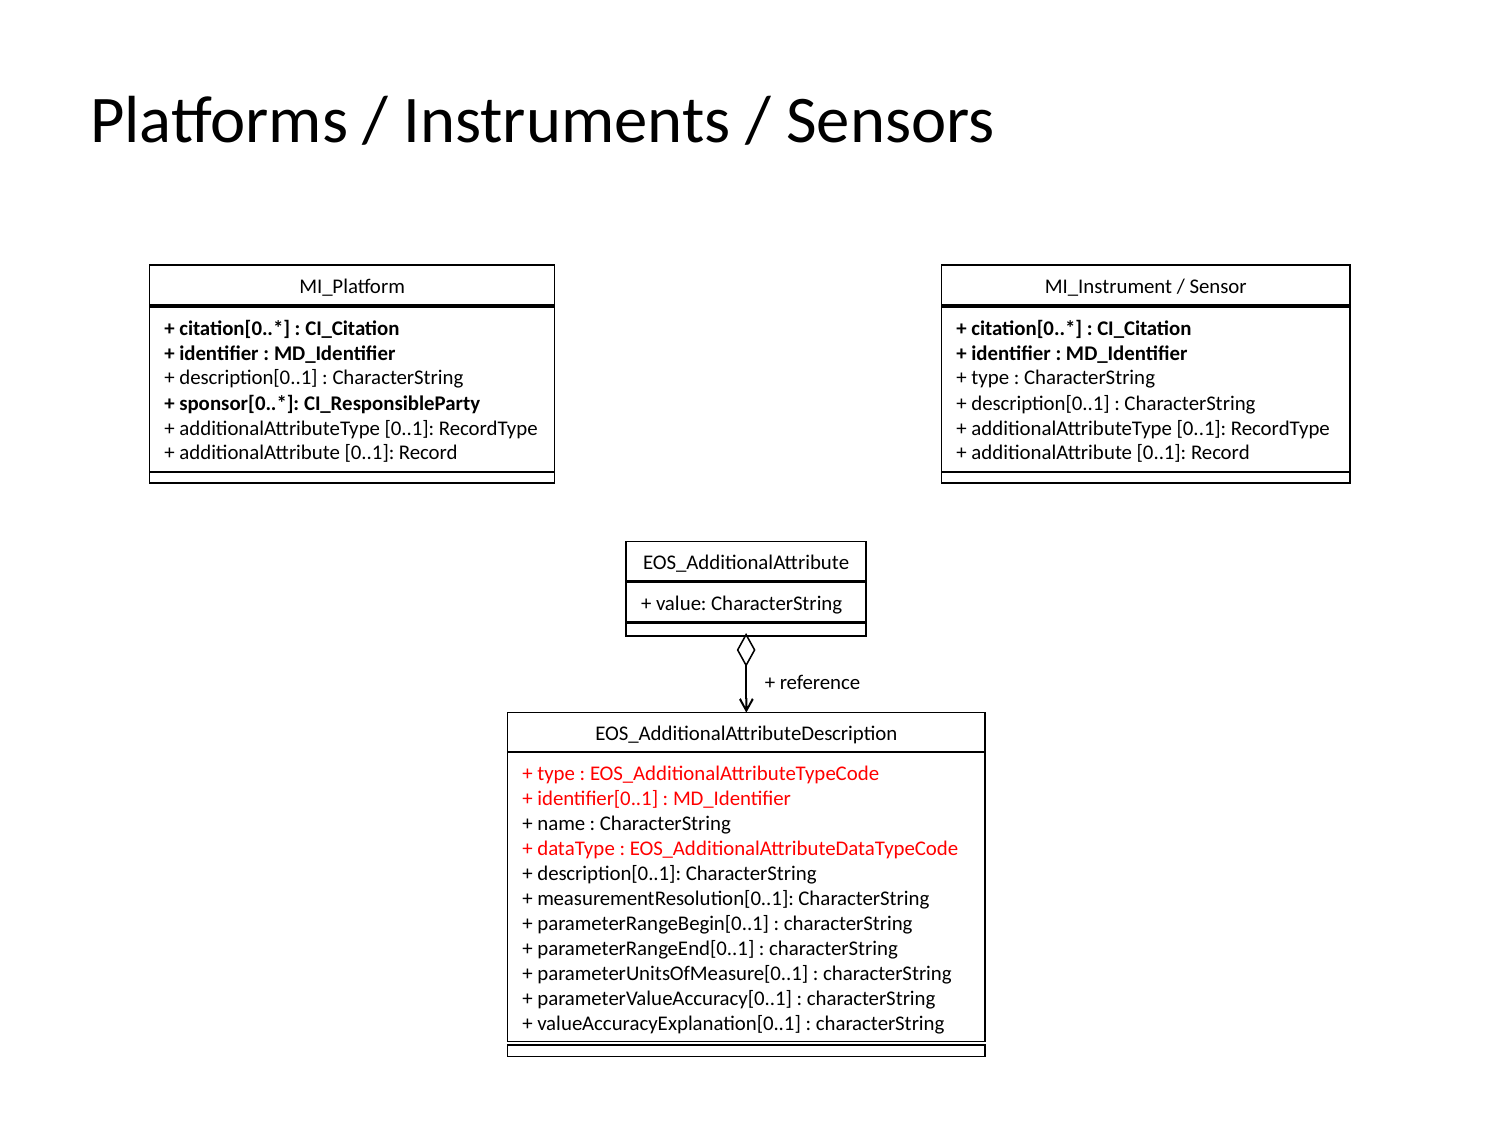

# Platforms / Instruments / Sensors
MI_Platform
+ citation[0..*] : CI_Citation
+ identifier : MD_Identifier
+ description[0..1] : CharacterString
+ sponsor[0..*]: CI_ResponsibleParty
+ additionalAttributeType [0..1]: RecordType
+ additionalAttribute [0..1]: Record

MI_Instrument / Sensor
+ citation[0..*] : CI_Citation
+ identifier : MD_Identifier
+ type : CharacterString
+ description[0..1] : CharacterString
+ additionalAttributeType [0..1]: RecordType
+ additionalAttribute [0..1]: Record

EOS_AdditionalAttribute
+ value: CharacterString

+ reference
EOS_AdditionalAttributeDescription
+ type : EOS_AdditionalAttributeTypeCode
+ identifier[0..1] : MD_Identifier
+ name : CharacterString
+ dataType : EOS_AdditionalAttributeDataTypeCode
+ description[0..1]: CharacterString
+ measurementResolution[0..1]: CharacterString
+ parameterRangeBegin[0..1] : characterString
+ parameterRangeEnd[0..1] : characterString
+ parameterUnitsOfMeasure[0..1] : characterString
+ parameterValueAccuracy[0..1] : characterString
+ valueAccuracyExplanation[0..1] : characterString